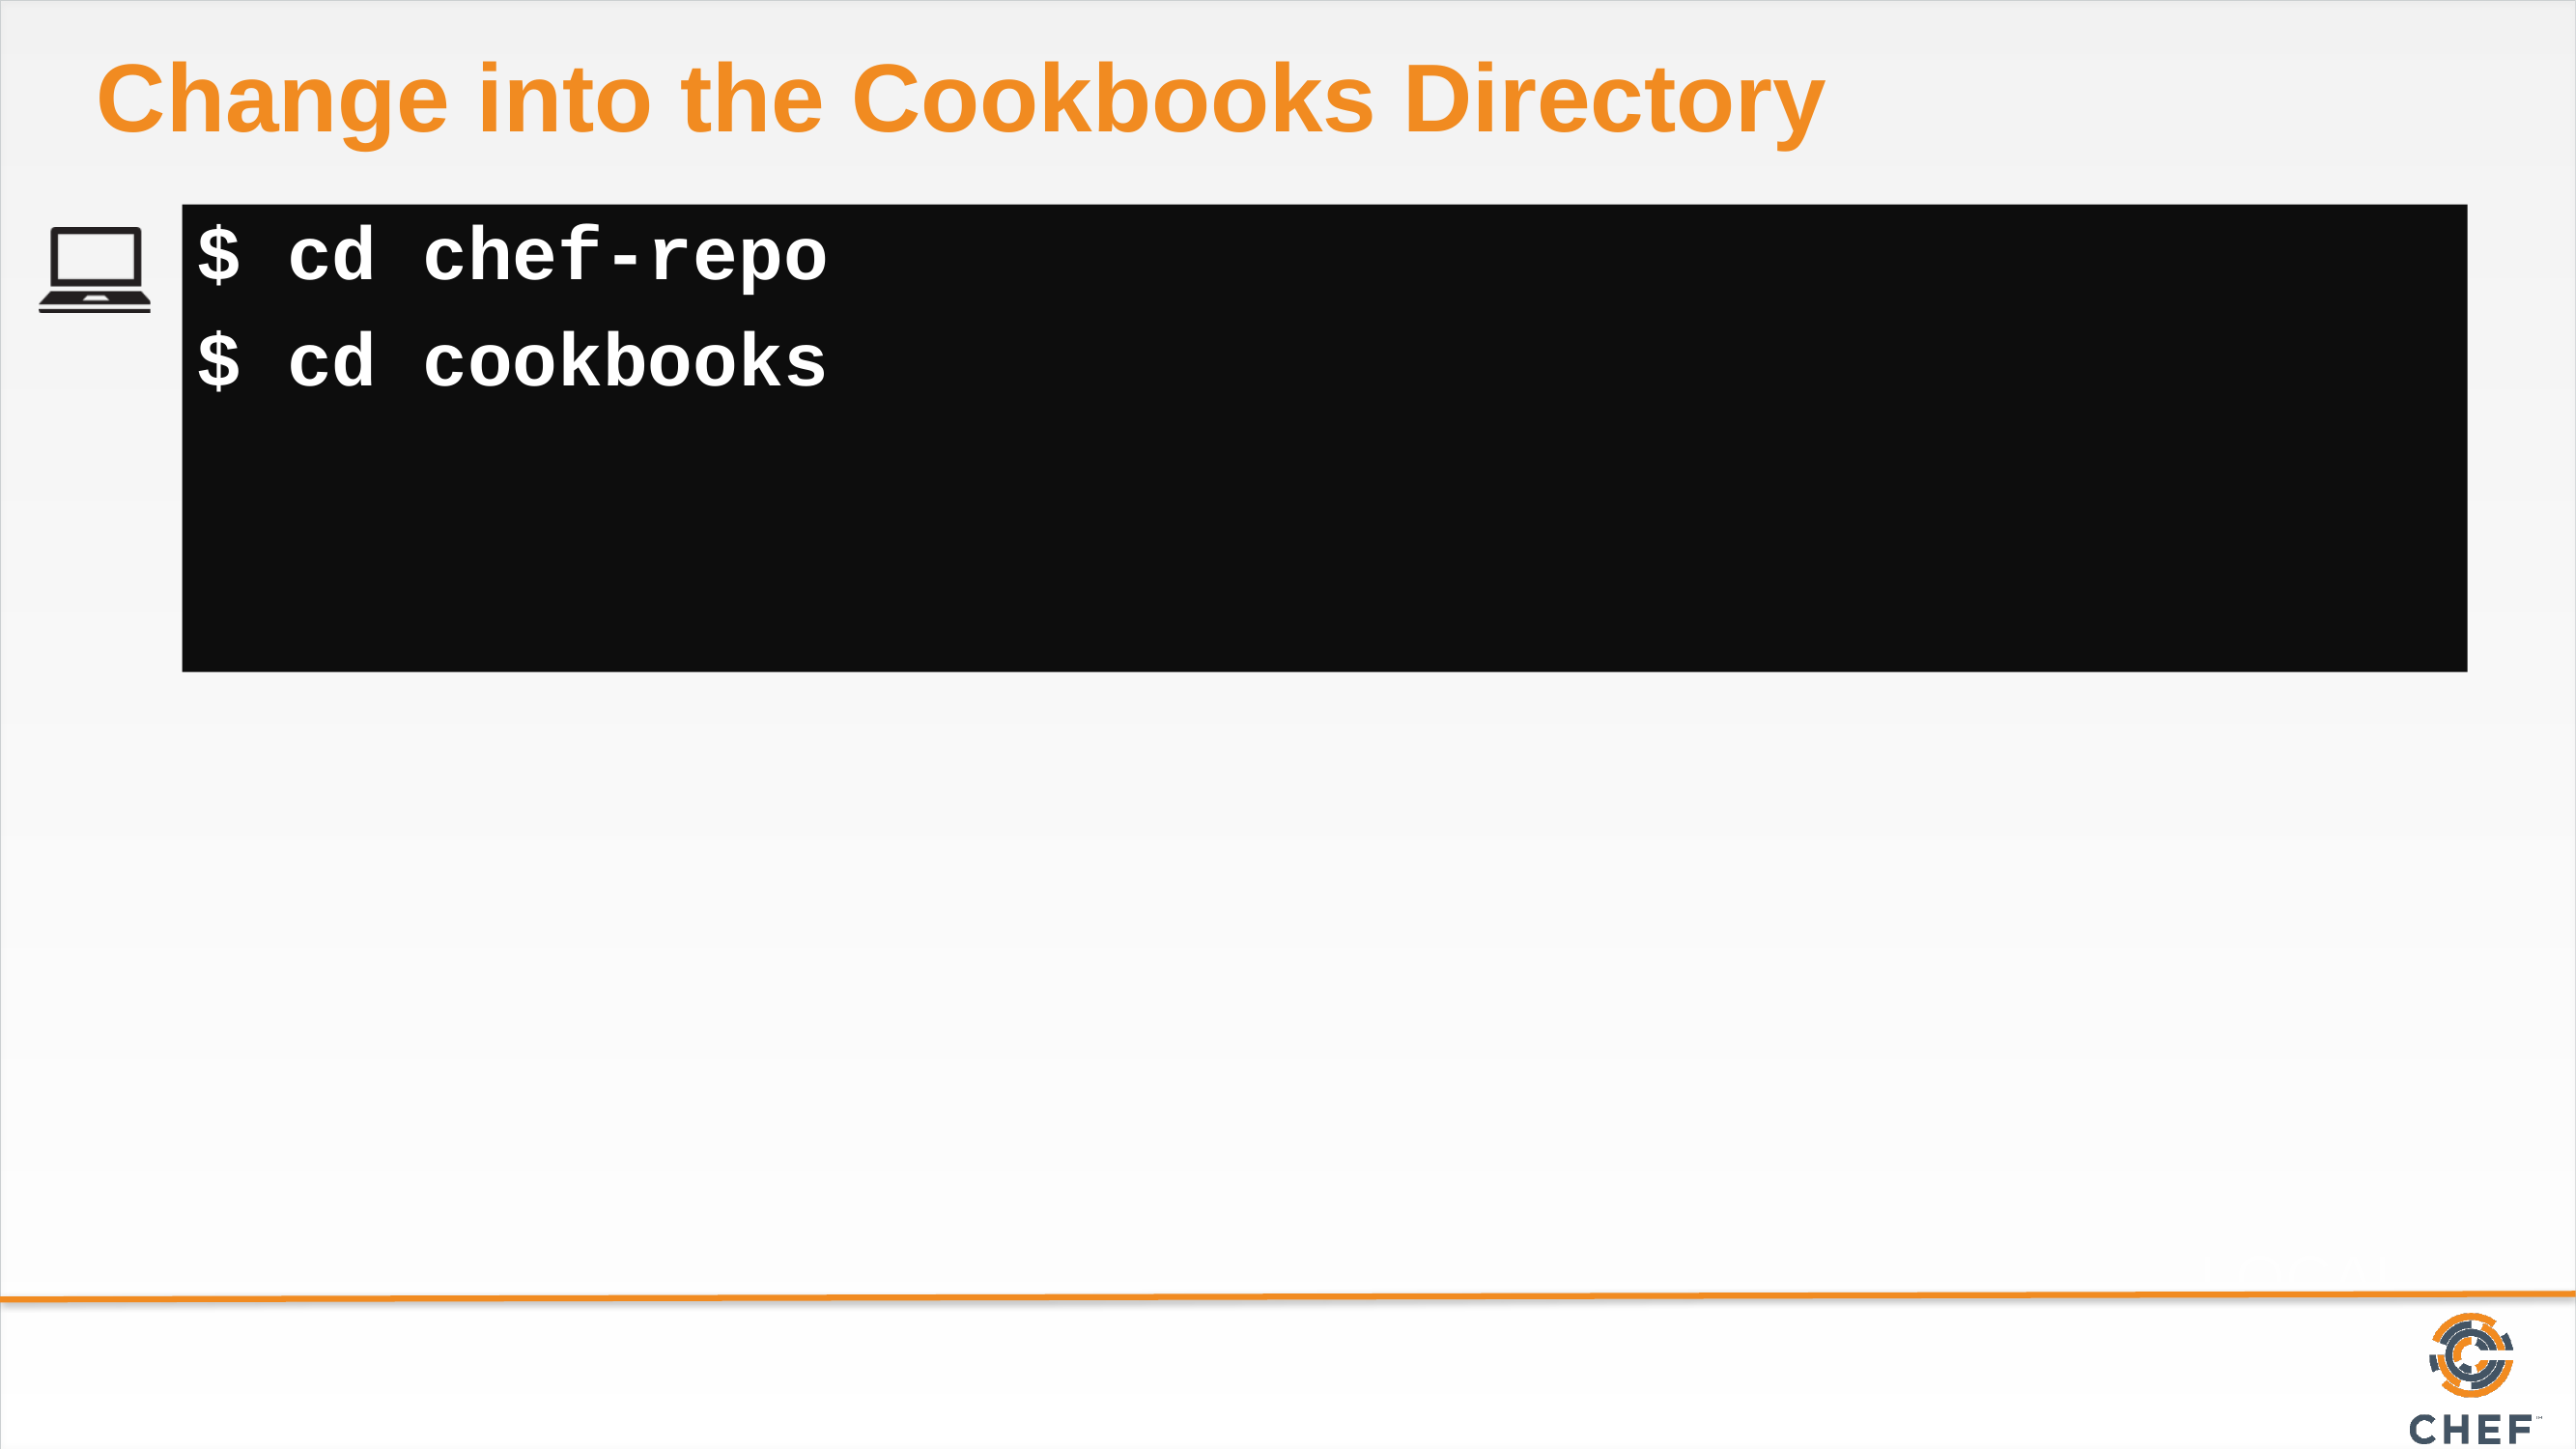

# Change into the Cookbooks Directory
$ cd chef-repo
$ cd cookbooks